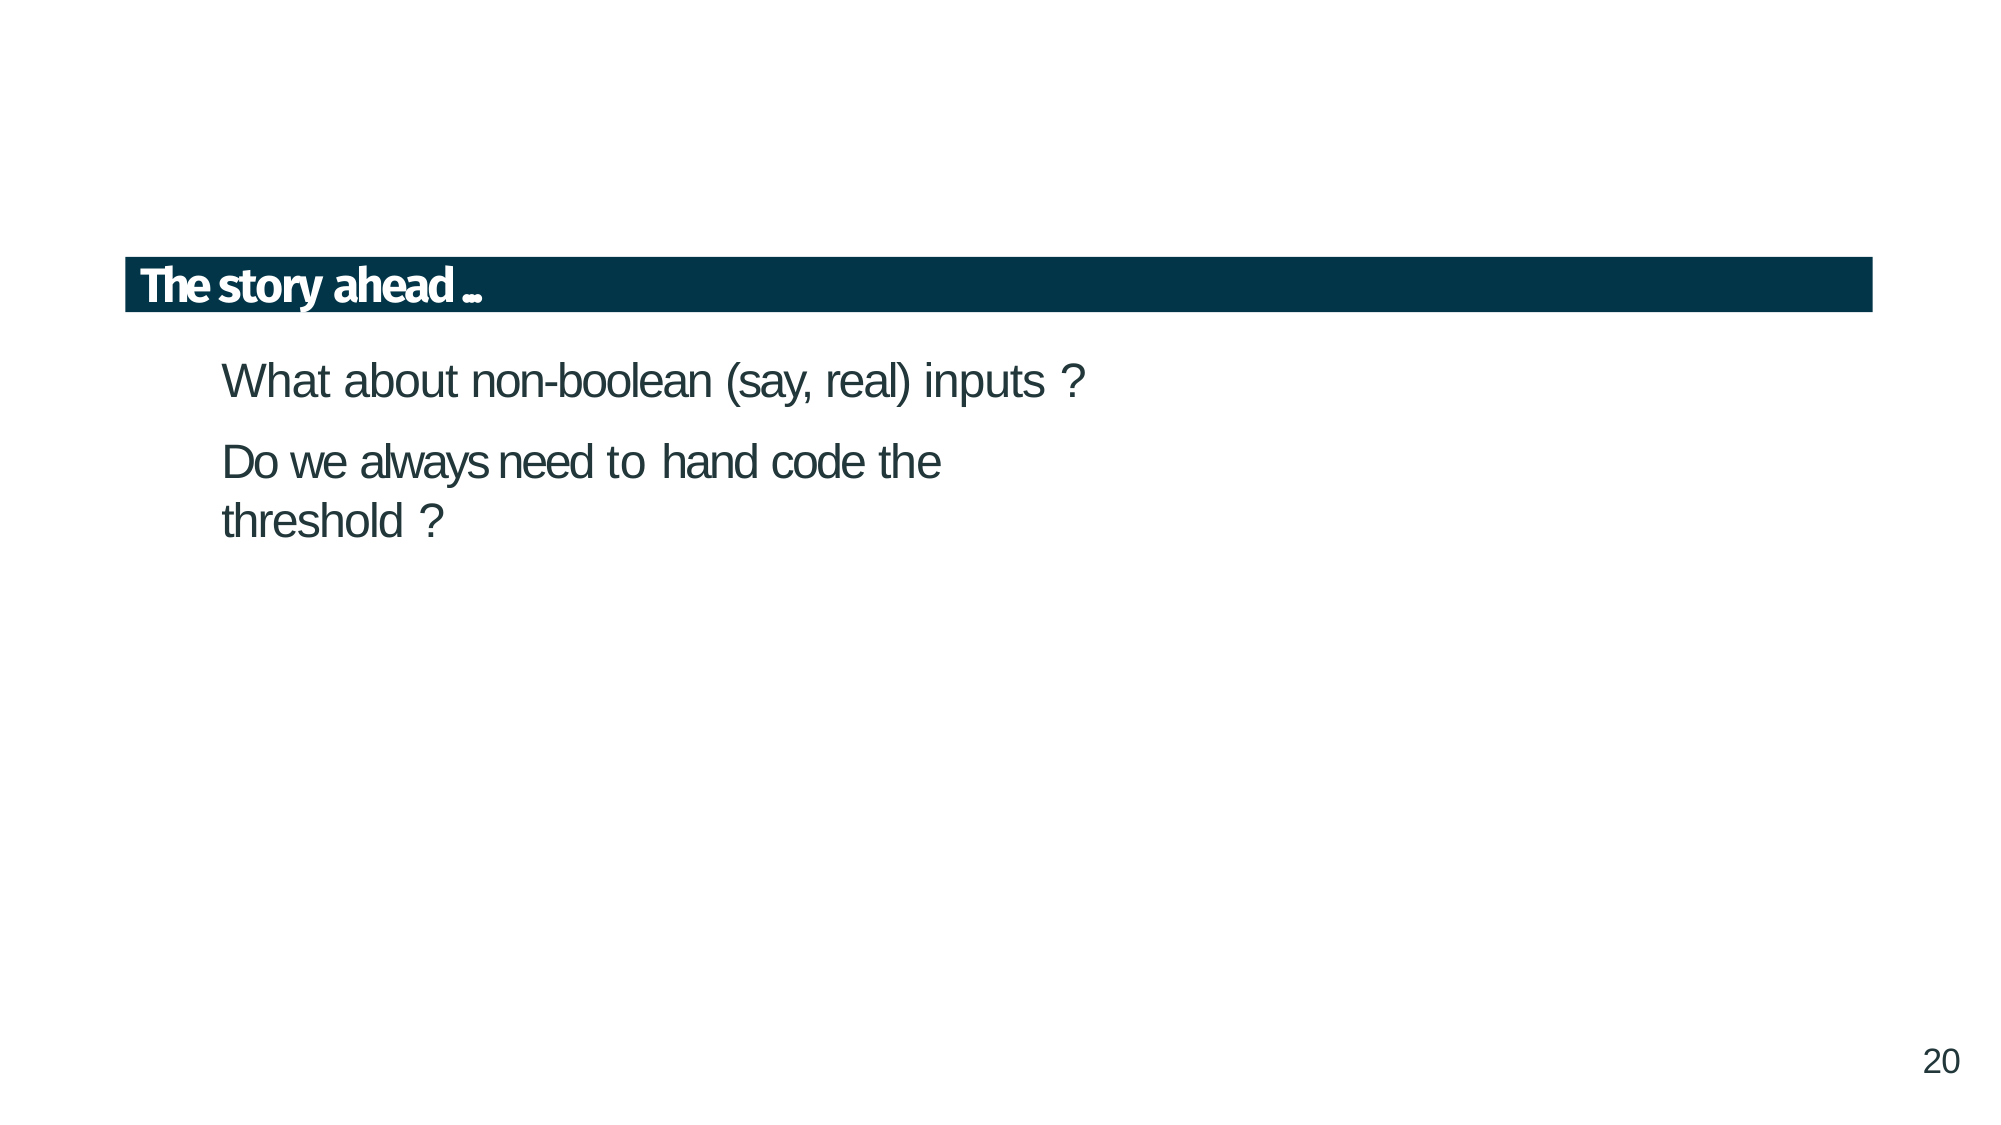

The story ahead ...
What about non-boolean (say, real) inputs ?
Do we always need to hand code the threshold ?
20